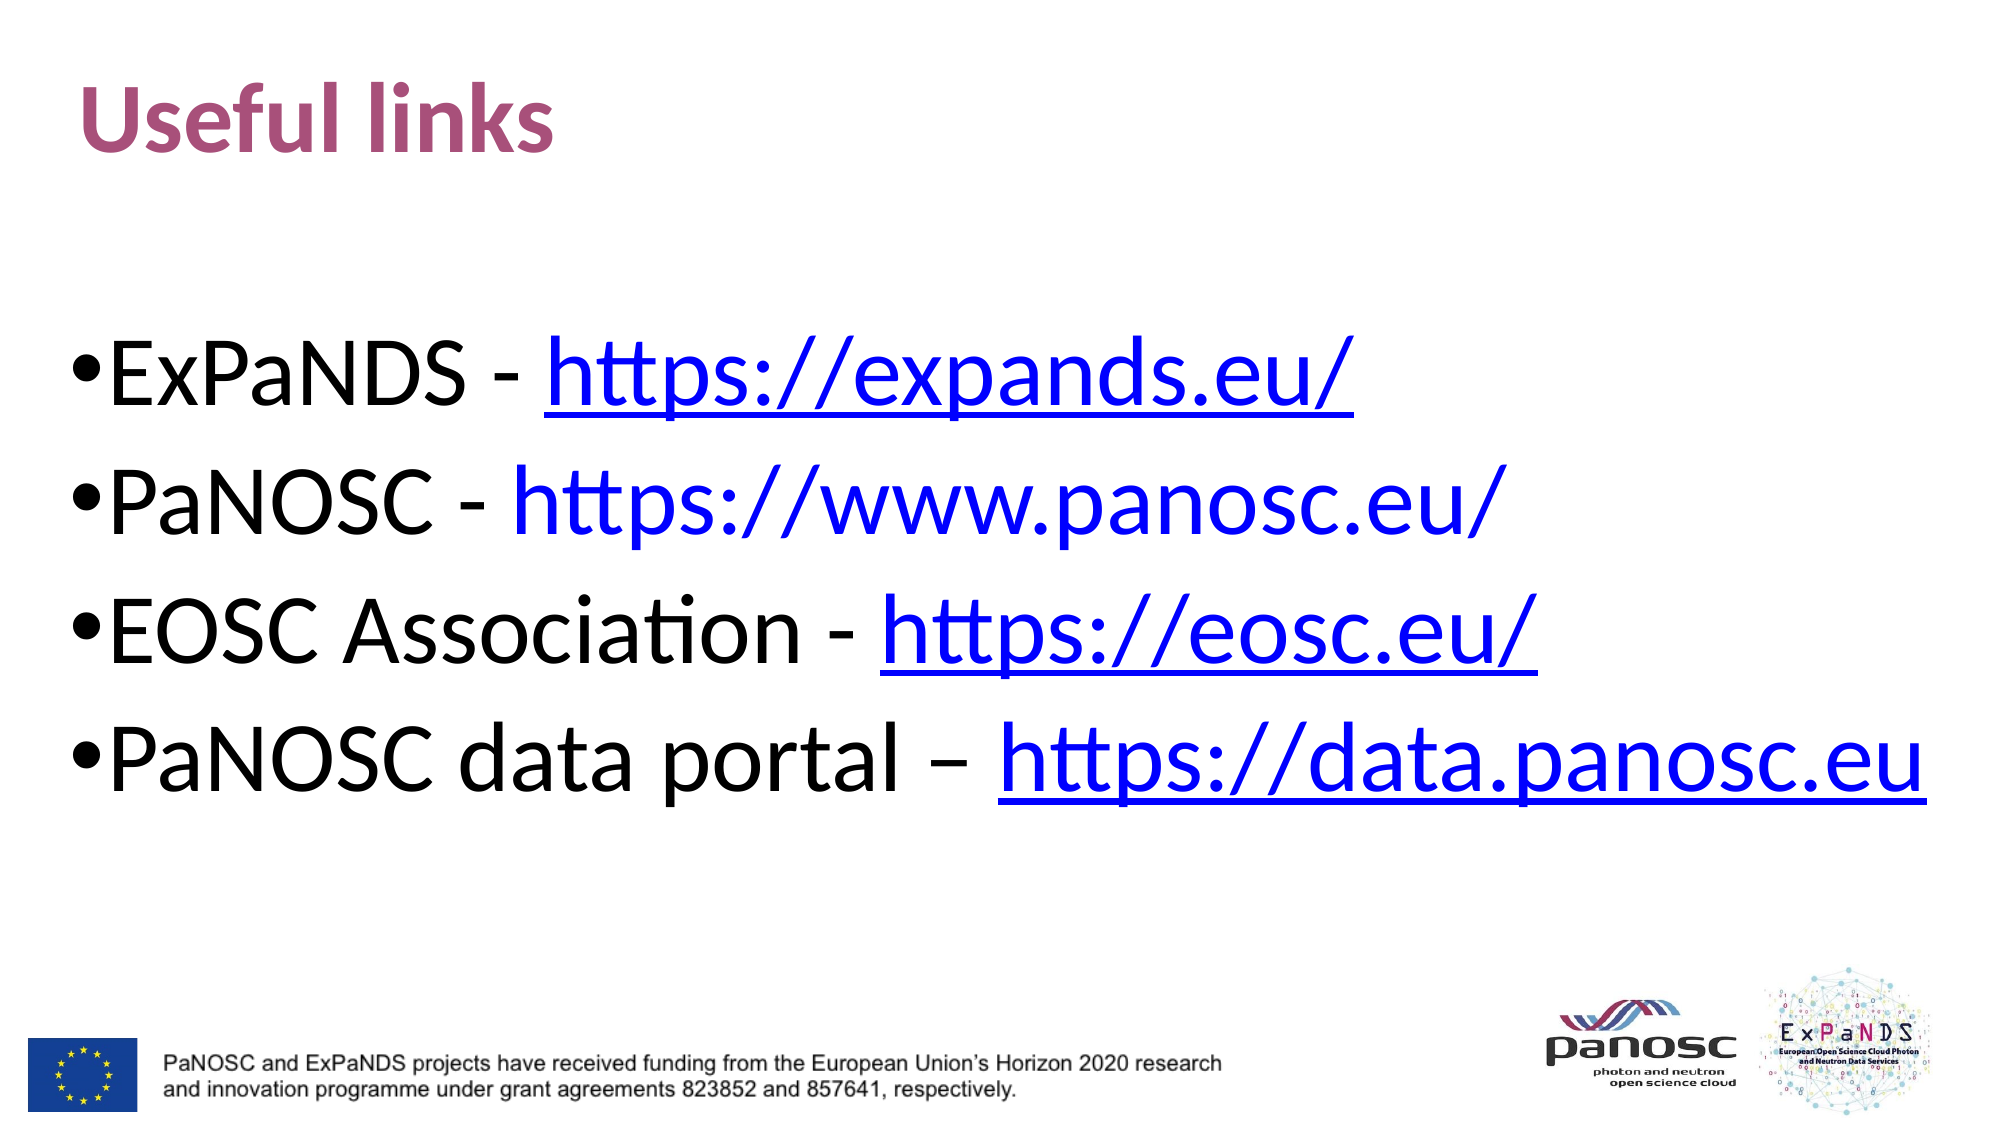

Useful links
ExPaNDS - https://expands.eu/
PaNOSC - https://www.panosc.eu/
EOSC Association - https://eosc.eu/
PaNOSC data portal – https://data.panosc.eu